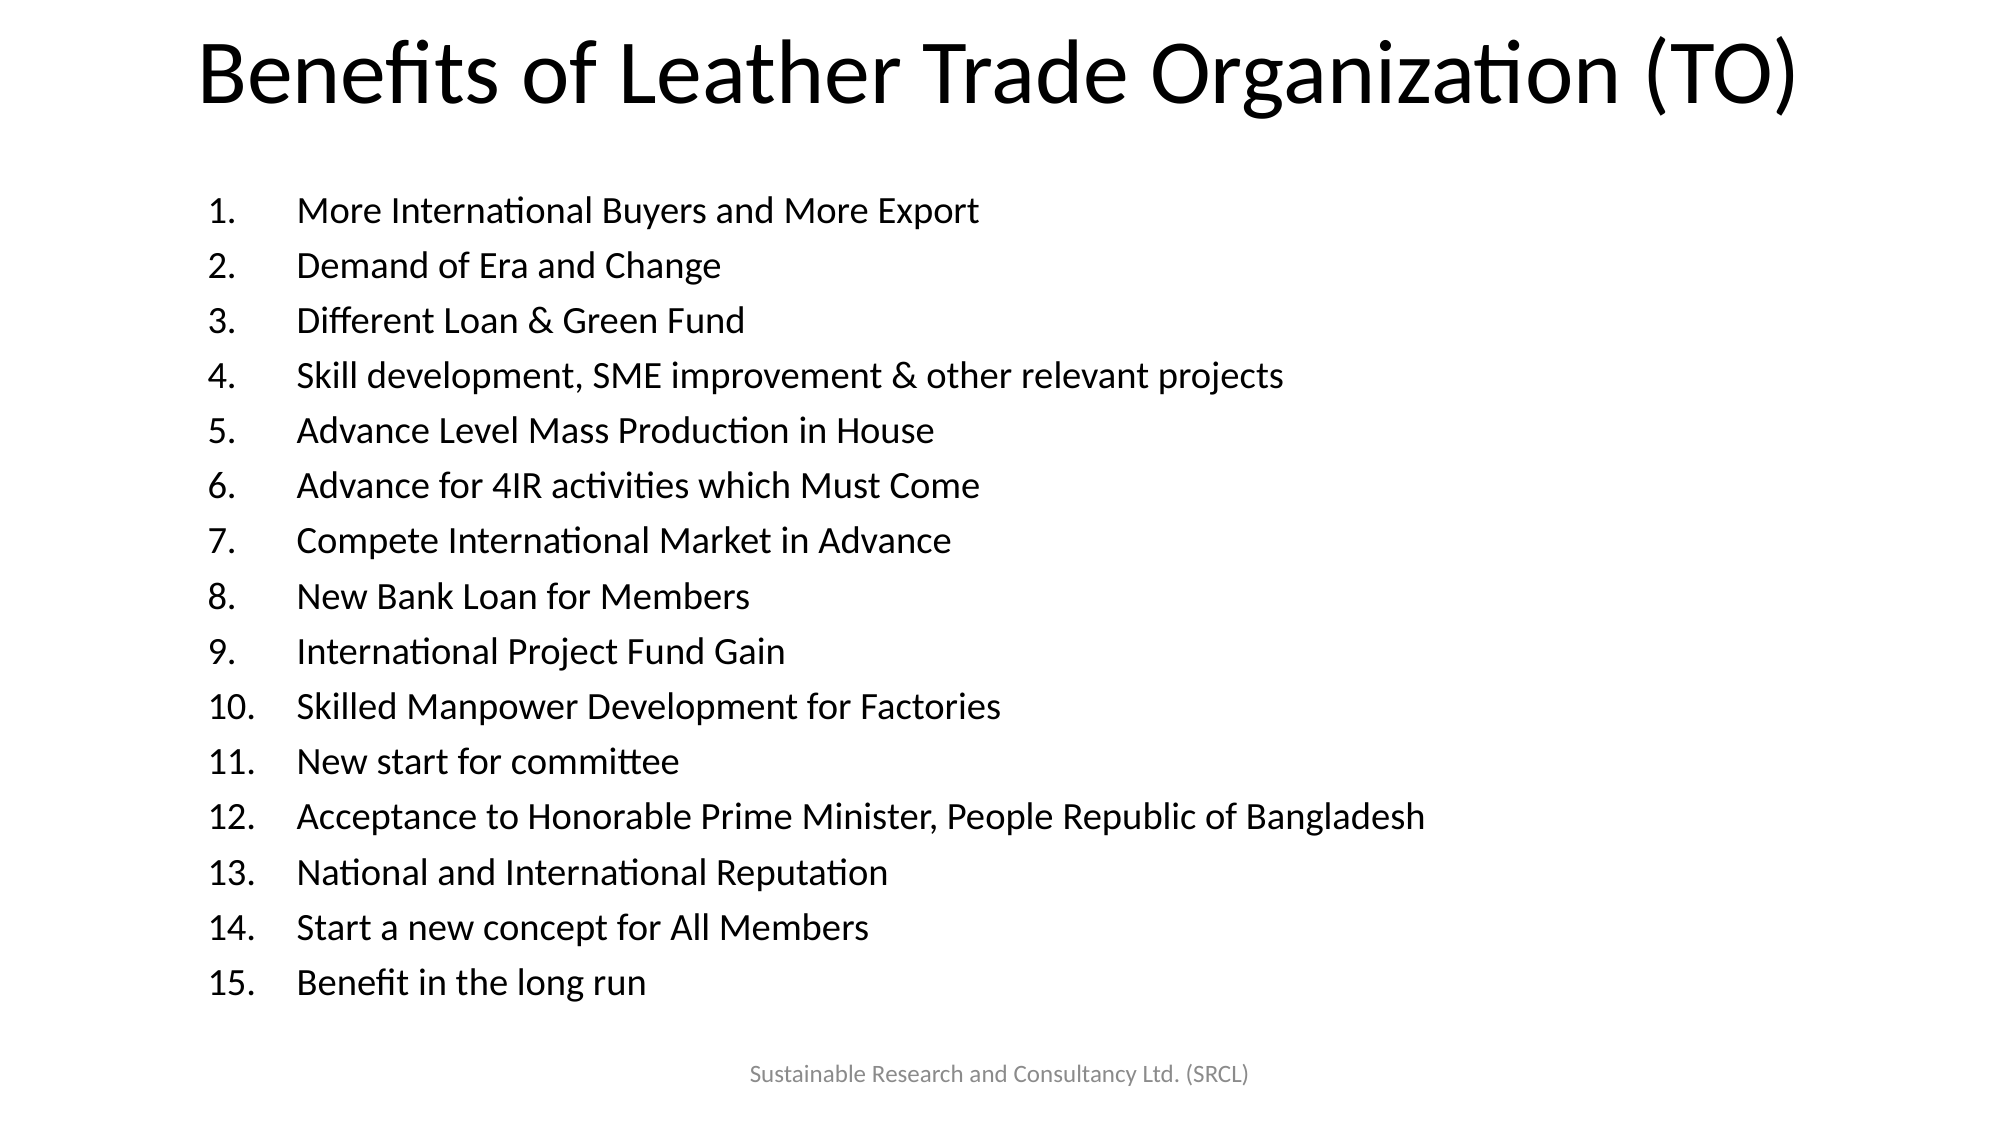

# Benefits of Leather Trade Organization (TO)
More International Buyers and More Export
Demand of Era and Change
Different Loan & Green Fund
Skill development, SME improvement & other relevant projects
Advance Level Mass Production in House
Advance for 4IR activities which Must Come
Compete International Market in Advance
New Bank Loan for Members
International Project Fund Gain
Skilled Manpower Development for Factories
New start for committee
Acceptance to Honorable Prime Minister, People Republic of Bangladesh
National and International Reputation
Start a new concept for All Members
Benefit in the long run
Sustainable Research and Consultancy Ltd. (SRCL)